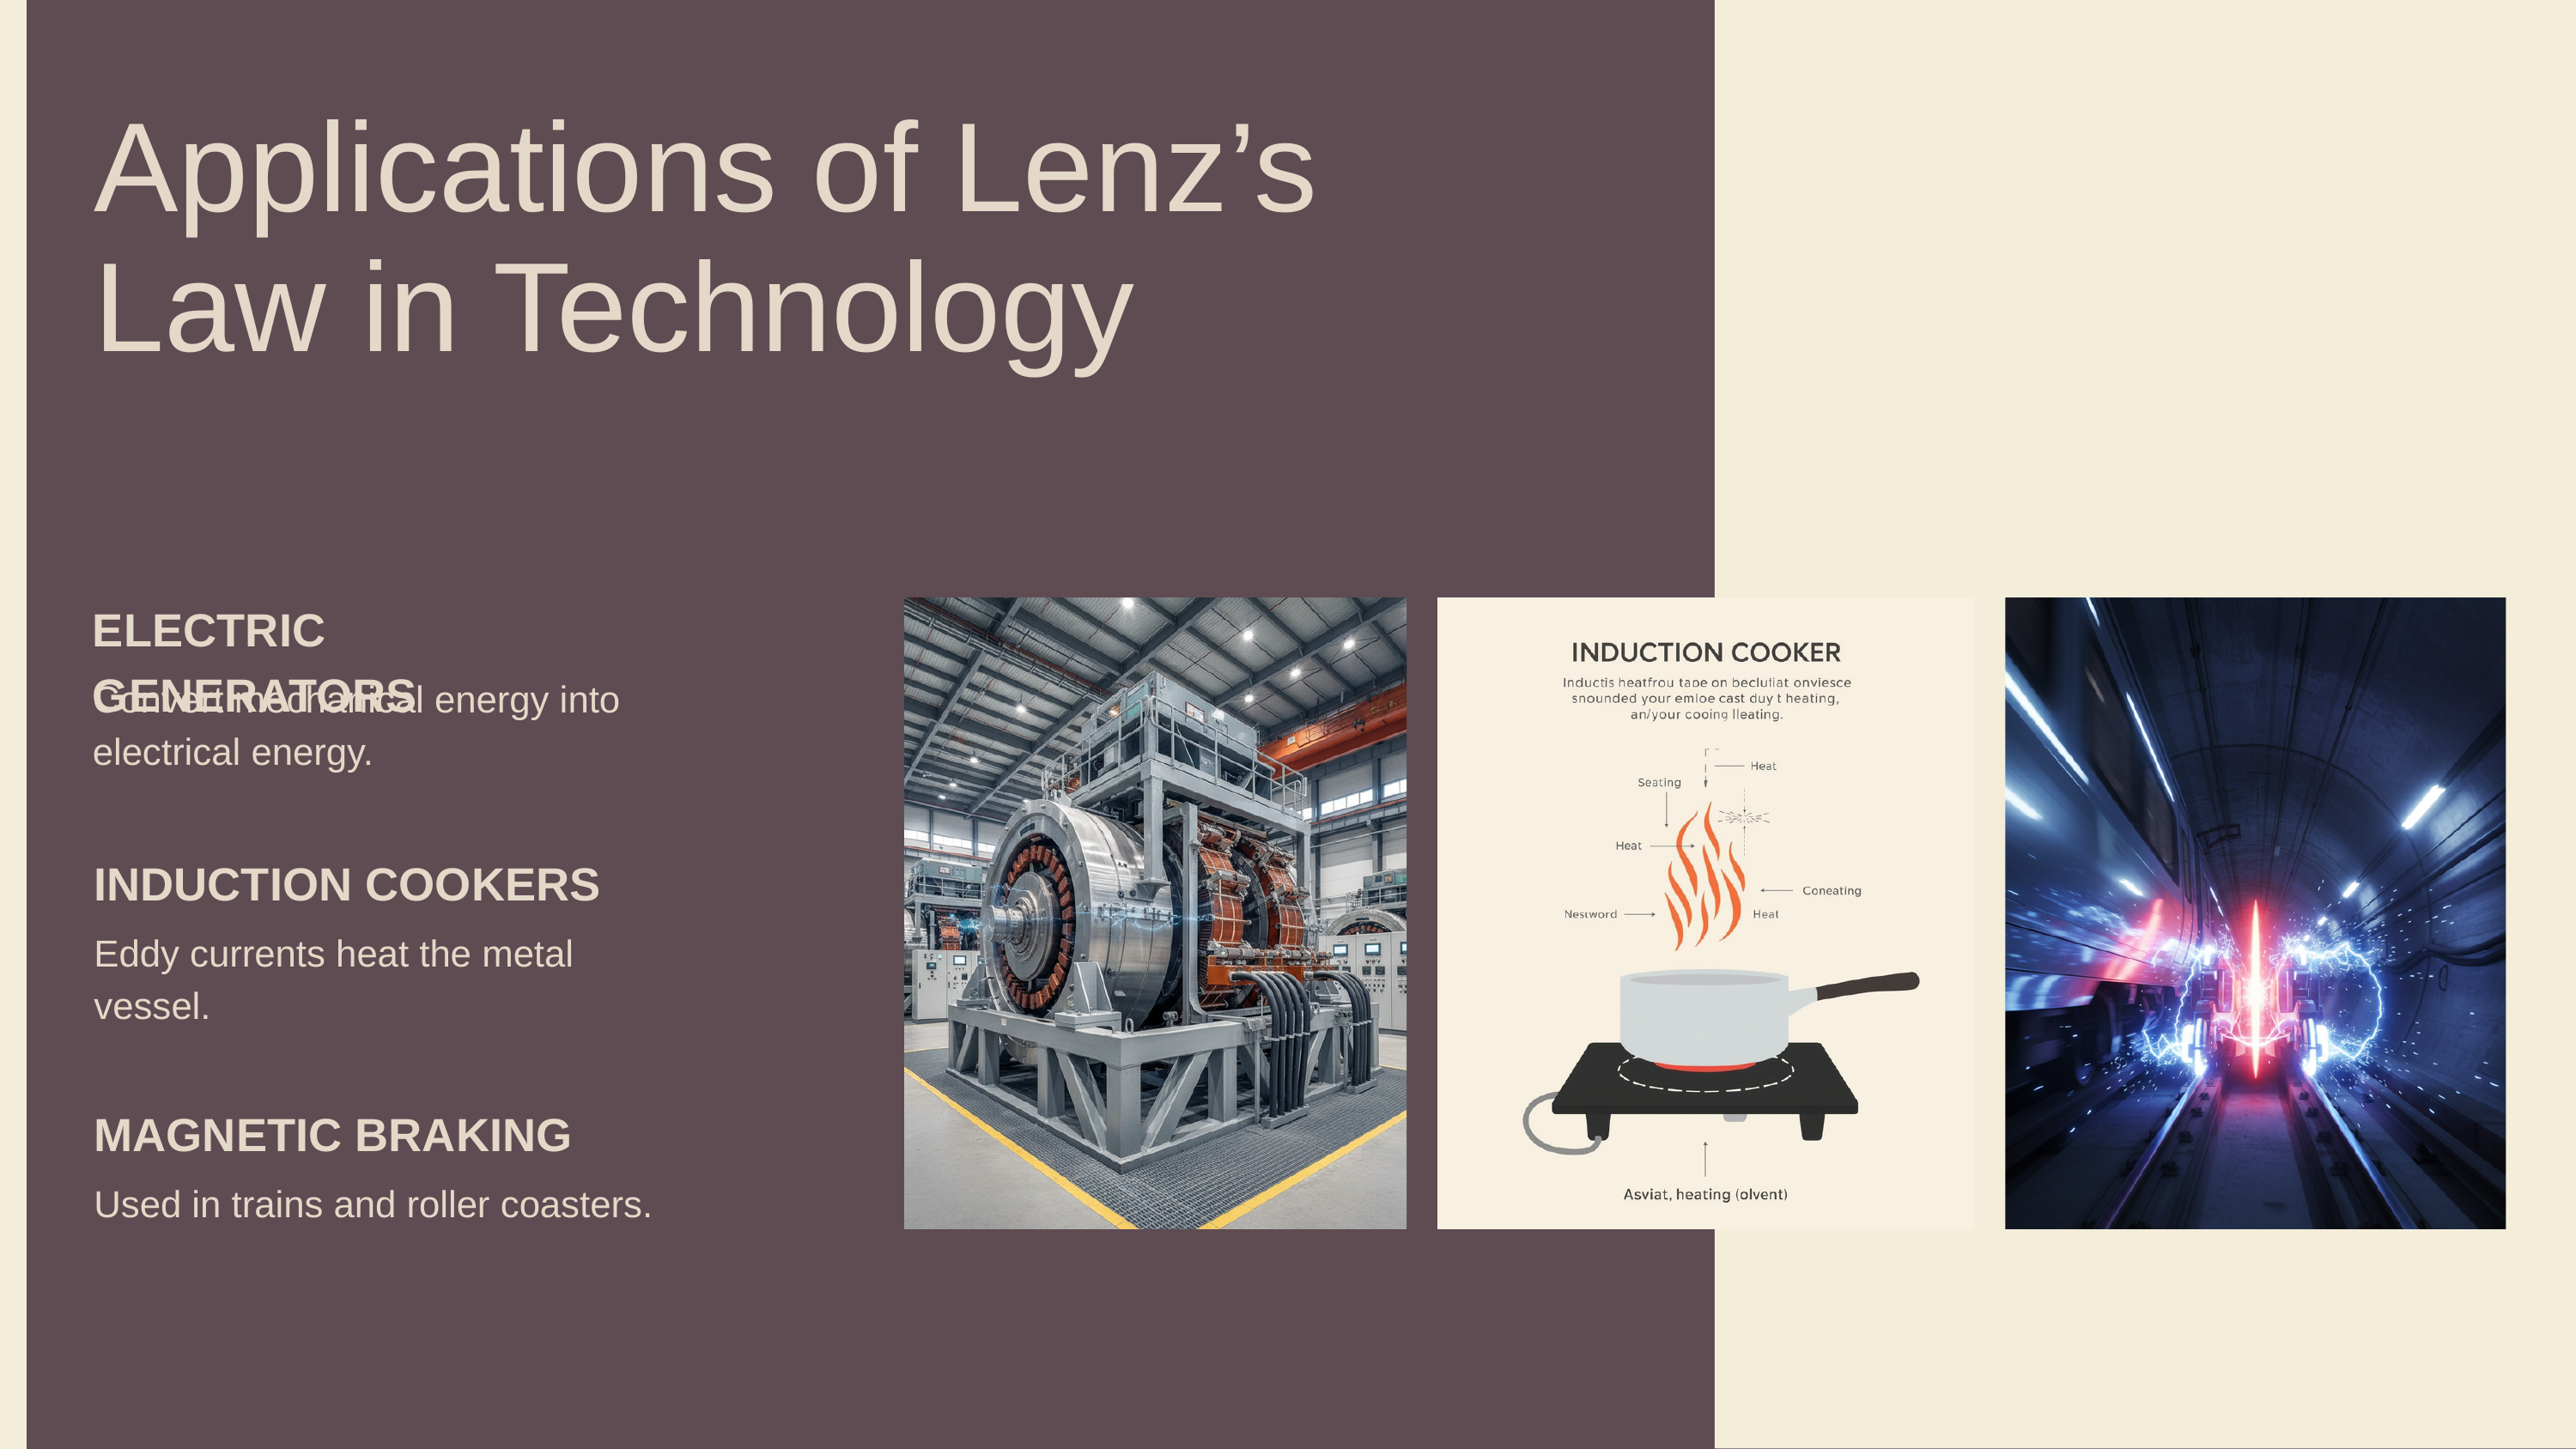

Applications of Lenz’s Law in Technology
ELECTRIC GENERATORS
Convert mechanical energy into electrical energy.

INDUCTION COOKERS
Eddy currents heat the metal vessel.
MAGNETIC BRAKING
Used in trains and roller coasters.